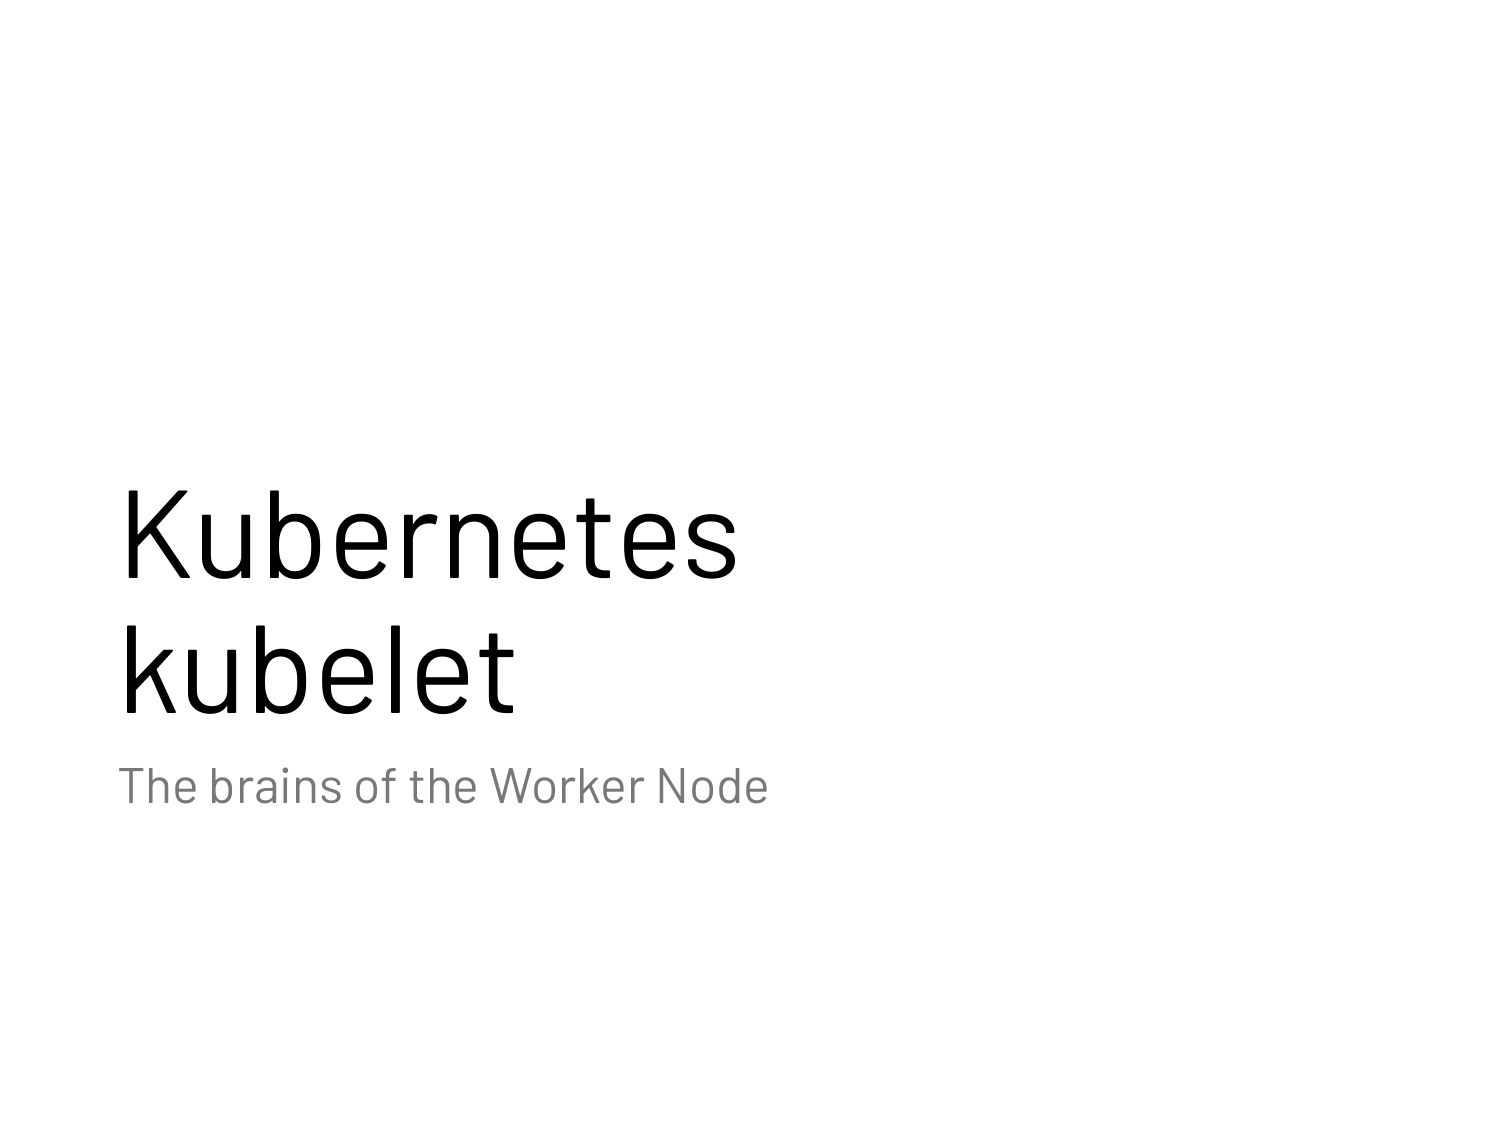

# Kubernetes kubelet
The brains of the Worker Node